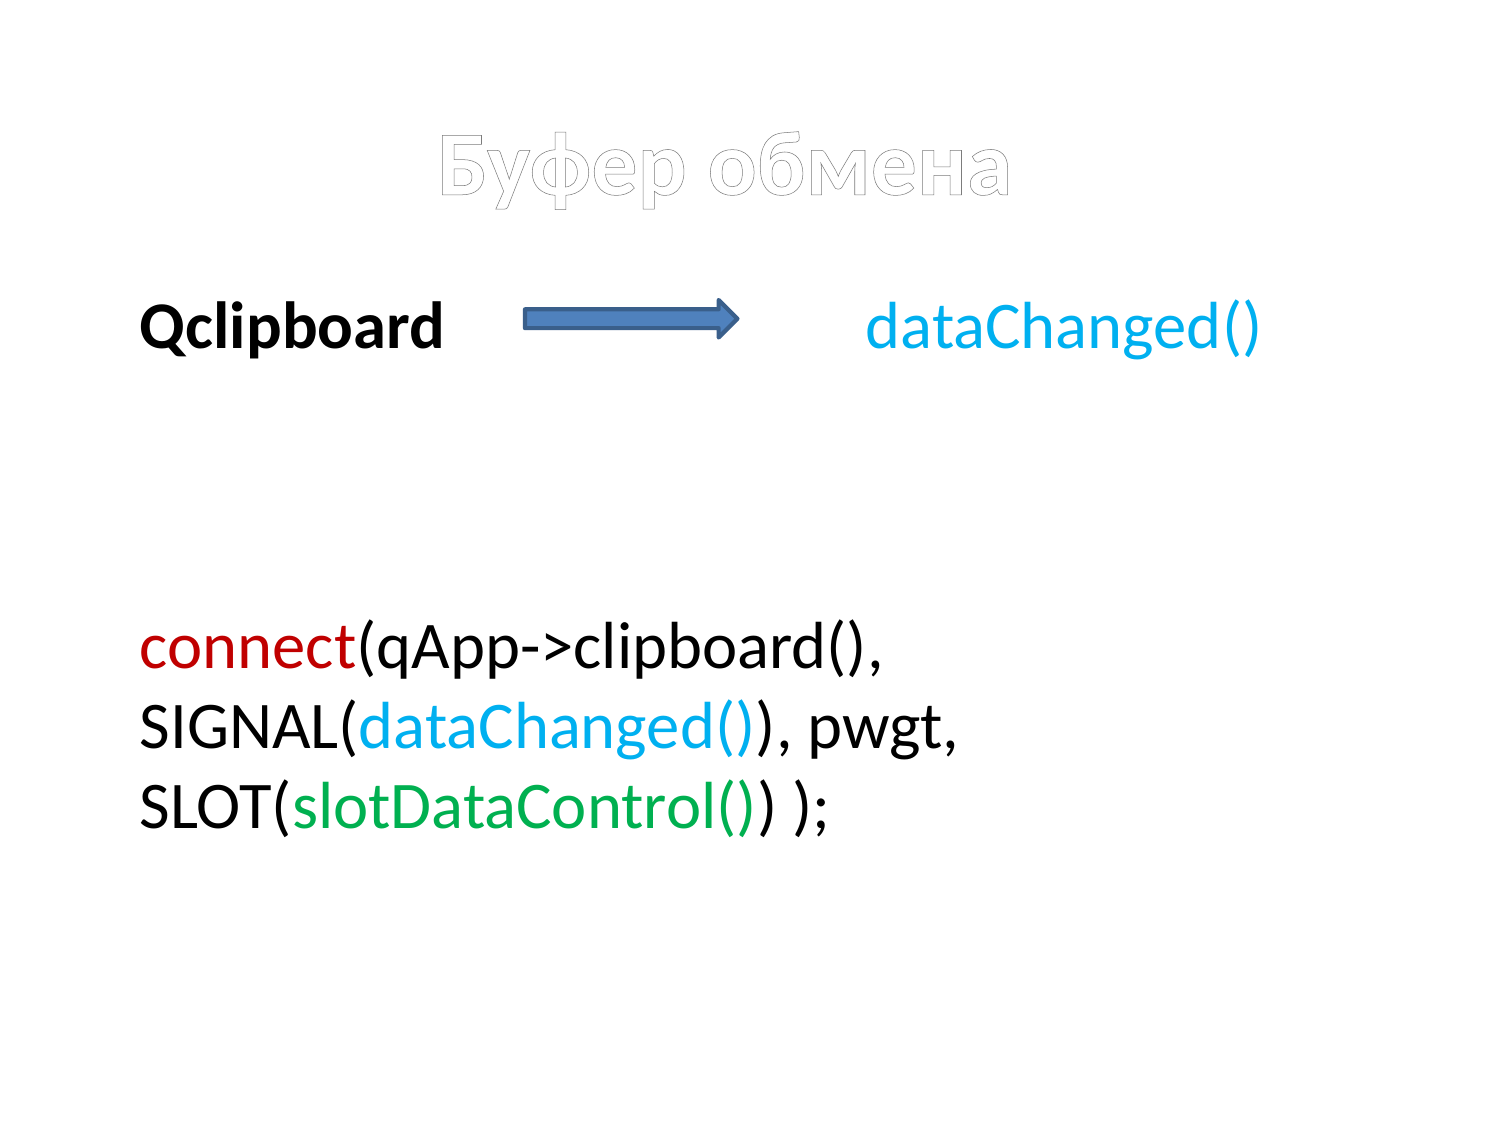

# Буфер обмена
Qclipboard                            dataChanged()

connect(qApp->clipboard(), SIGNAL(dataChanged()), pwgt, SLOT(slotDataControl()) );